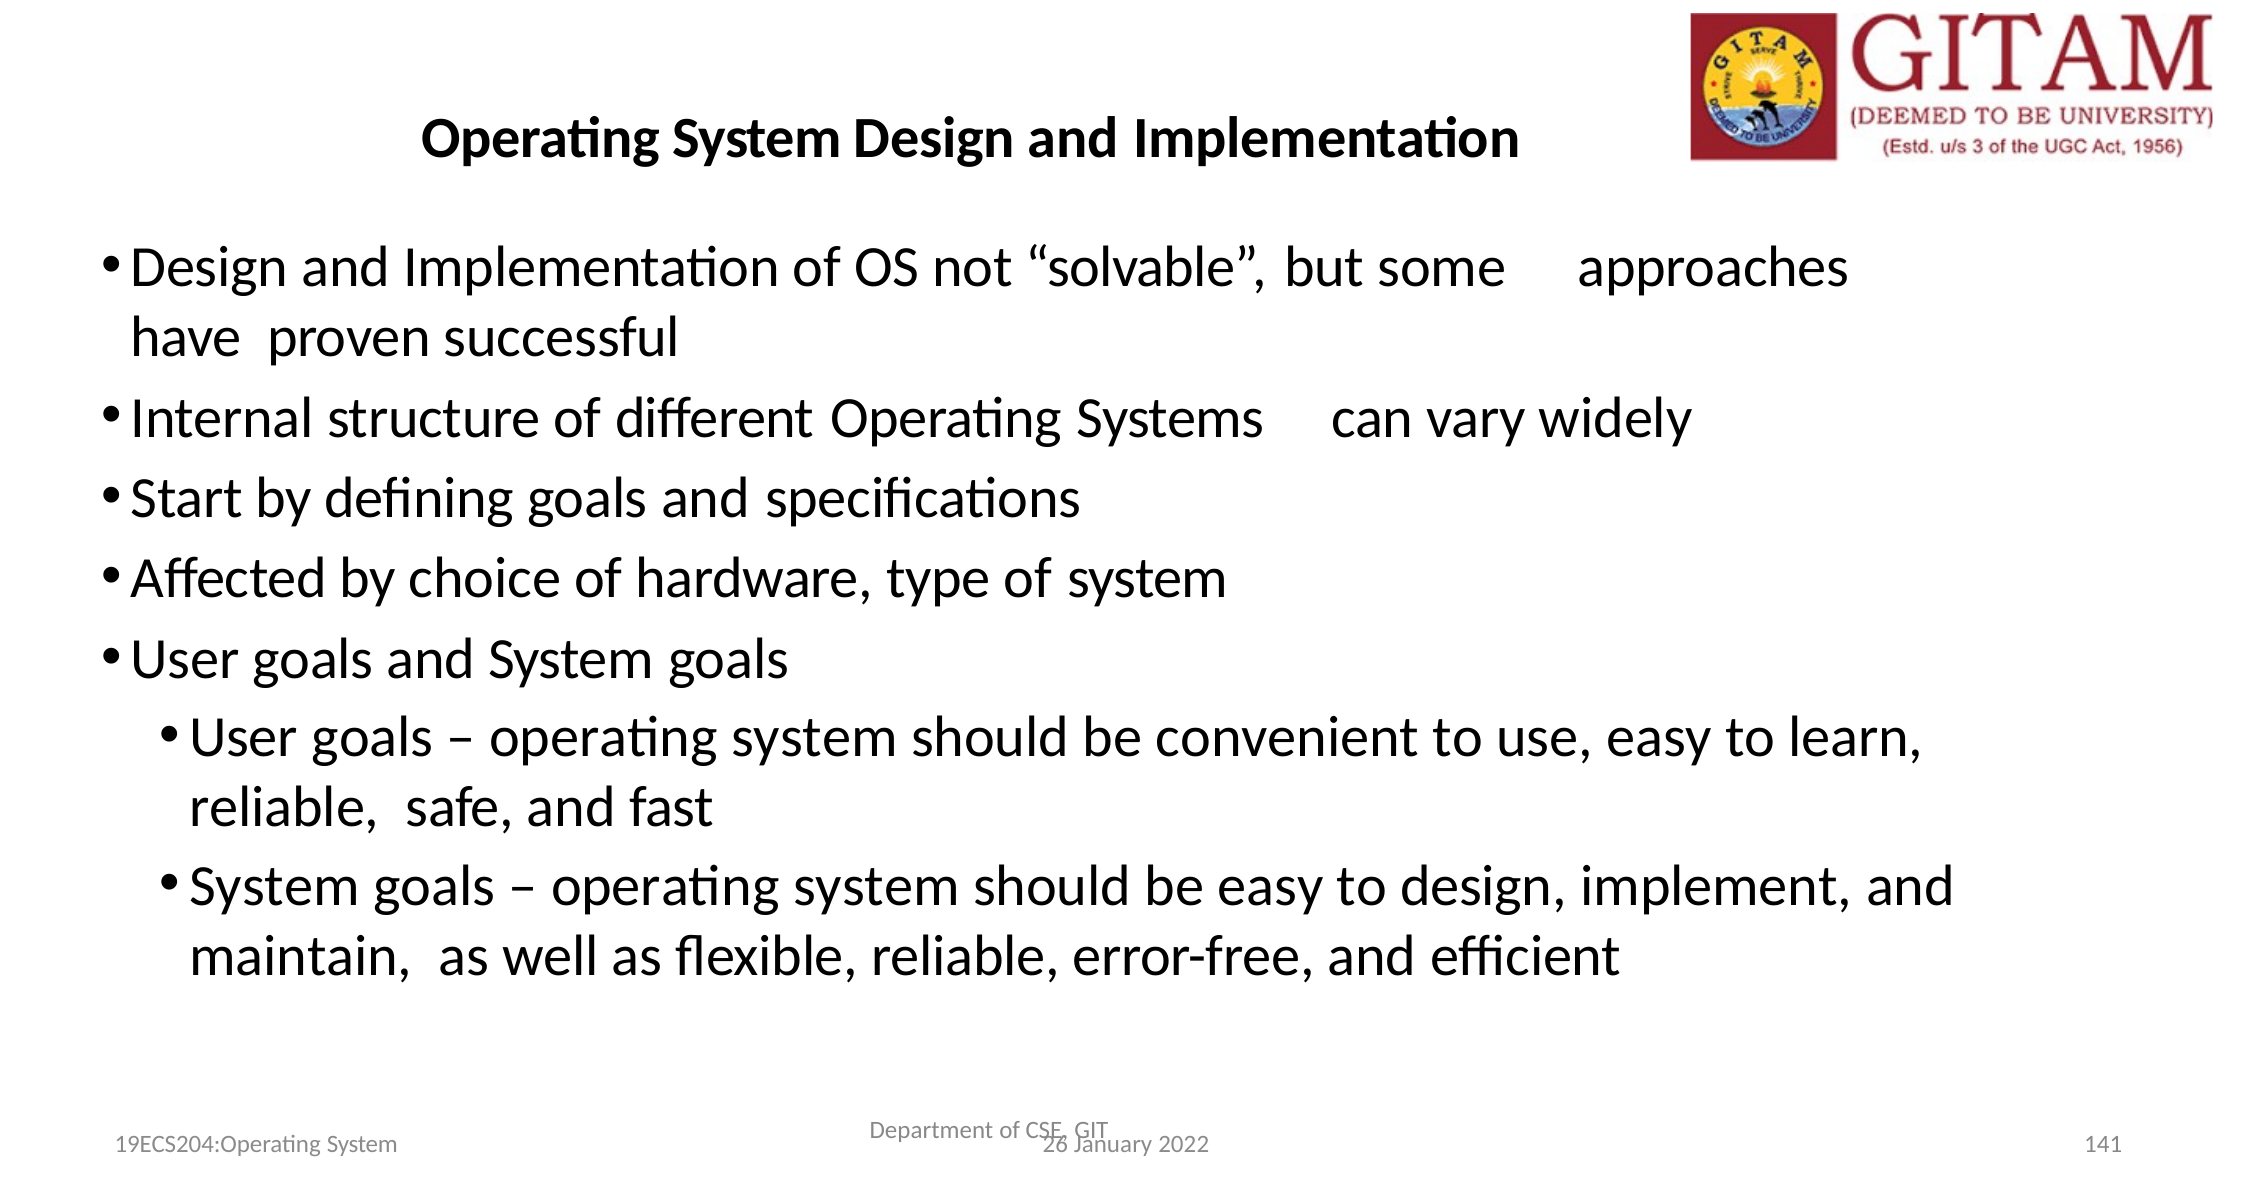

19ECS204:Operating System
26 January 2022

Operating System Design and Implementation

Design and Implementation of OS not “solvable”, but some	approaches have  proven successful
Internal structure of different Operating Systems	can vary widely
Start by defining goals and specifications
Affected by choice of hardware, type of system
User goals and System goals
User goals – operating system should be convenient to use, easy to learn,	reliable,  safe, and fast
System goals – operating system should be easy to design, implement, and	maintain,  as well as flexible, reliable, error-free, and efficient
Department of CSE, GIT
141